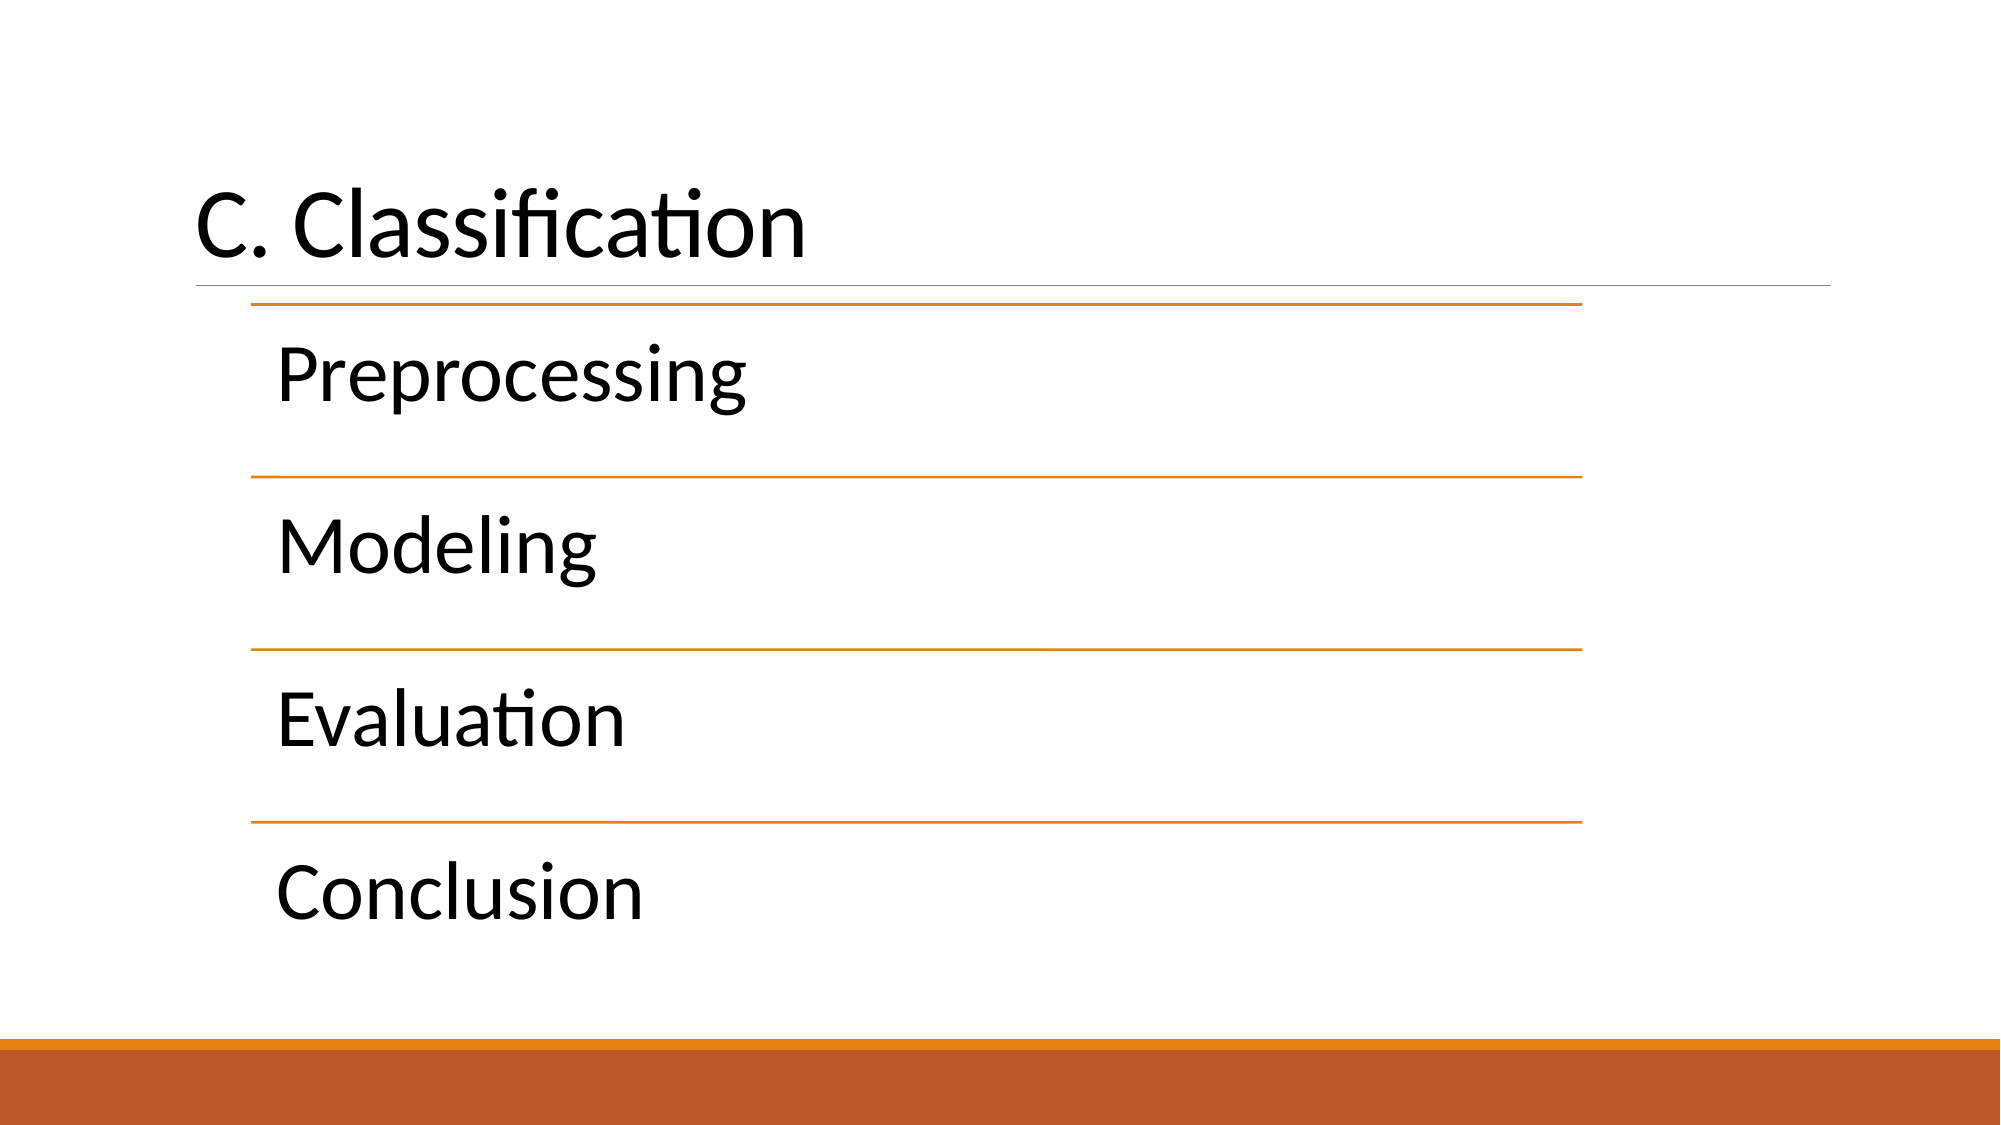

# C. Classification
Preprocessing
Modeling
Evaluation
Conclusion